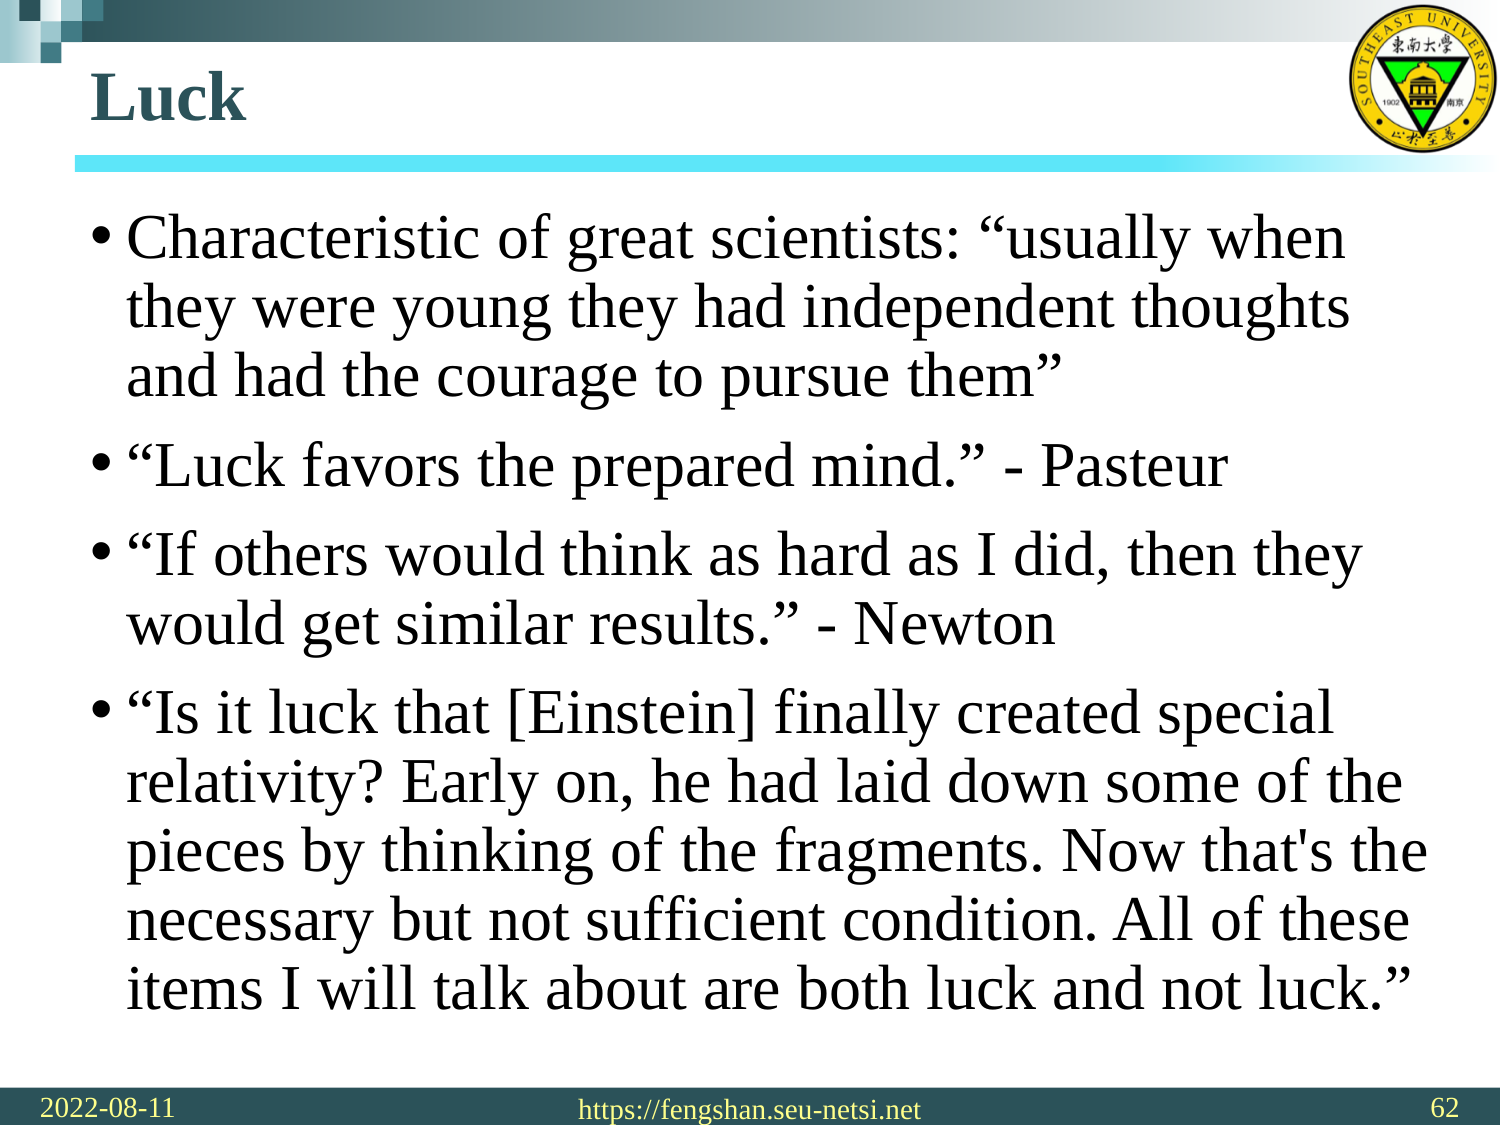

# Luck
Characteristic of great scientists: “usually when they were young they had independent thoughts and had the courage to pursue them”
“Luck favors the prepared mind.” - Pasteur
“If others would think as hard as I did, then they would get similar results.” - Newton
“Is it luck that [Einstein] finally created special relativity? Early on, he had laid down some of the pieces by thinking of the fragments. Now that's the necessary but not sufficient condition. All of these items I will talk about are both luck and not luck.”
2022-08-11
62
https://fengshan.seu-netsi.net